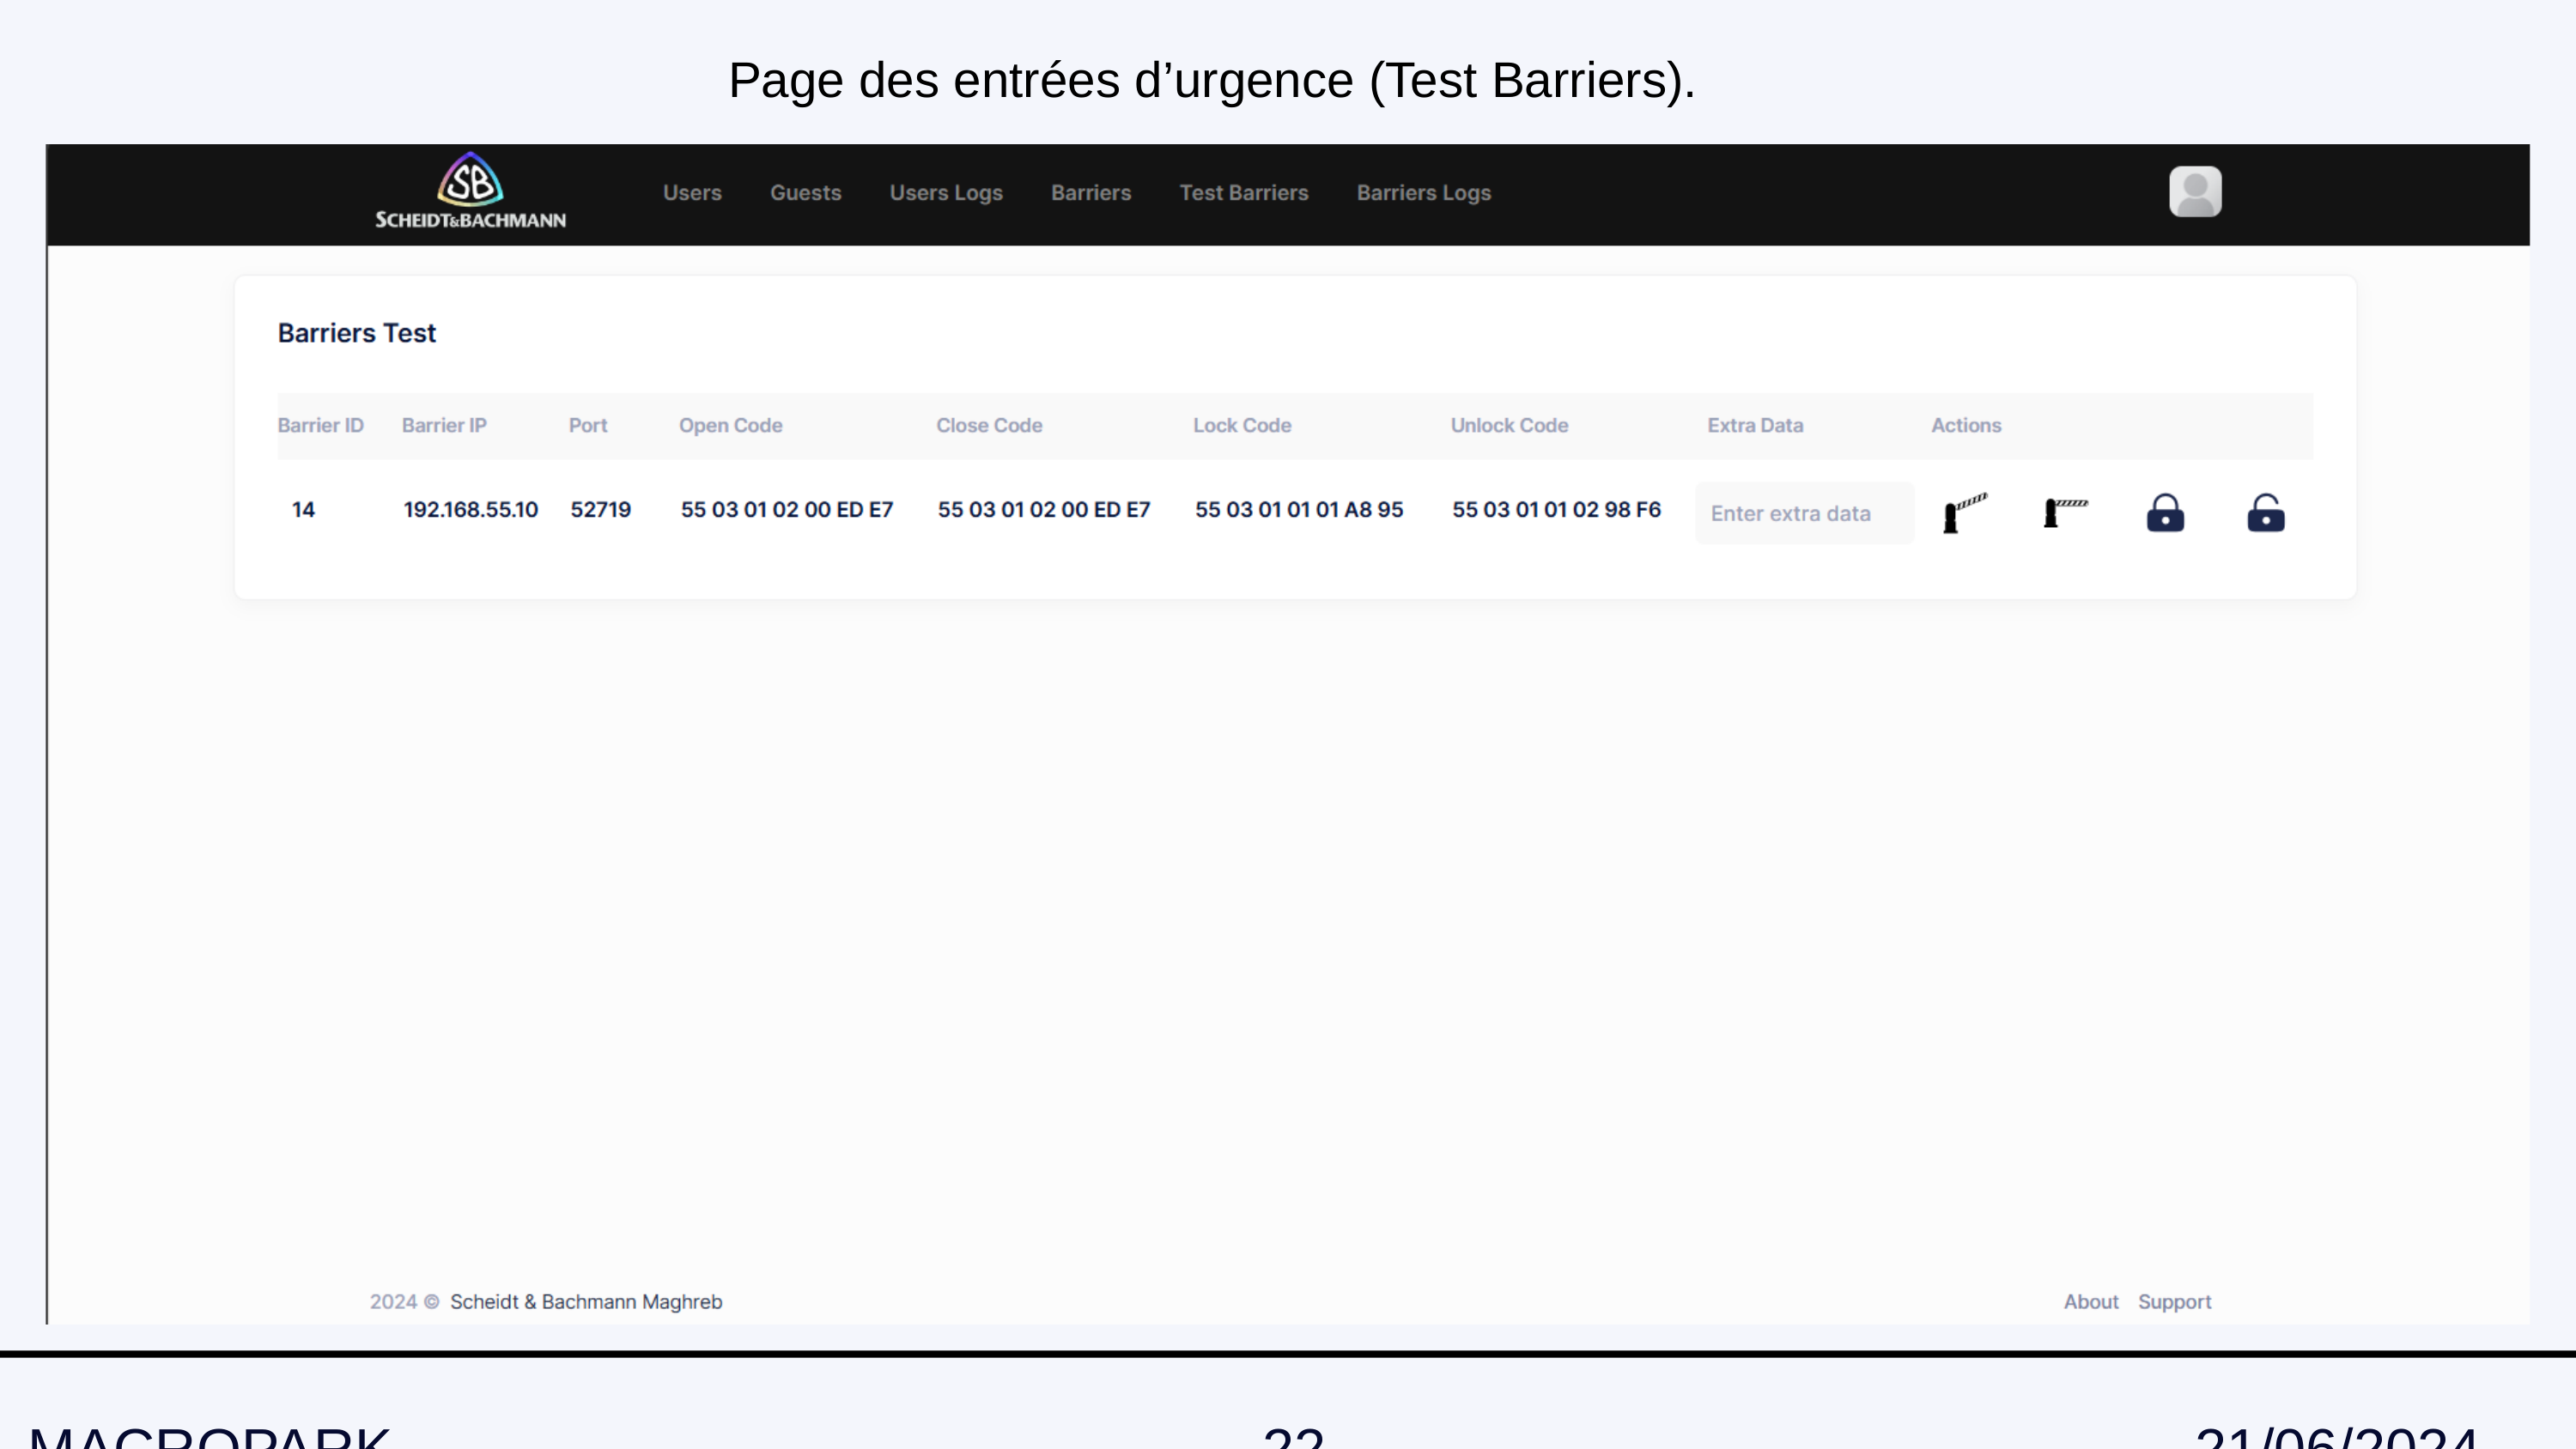

Page des entrées d’urgence (Test Barriers).

MACROPARK
22
21/06/2024